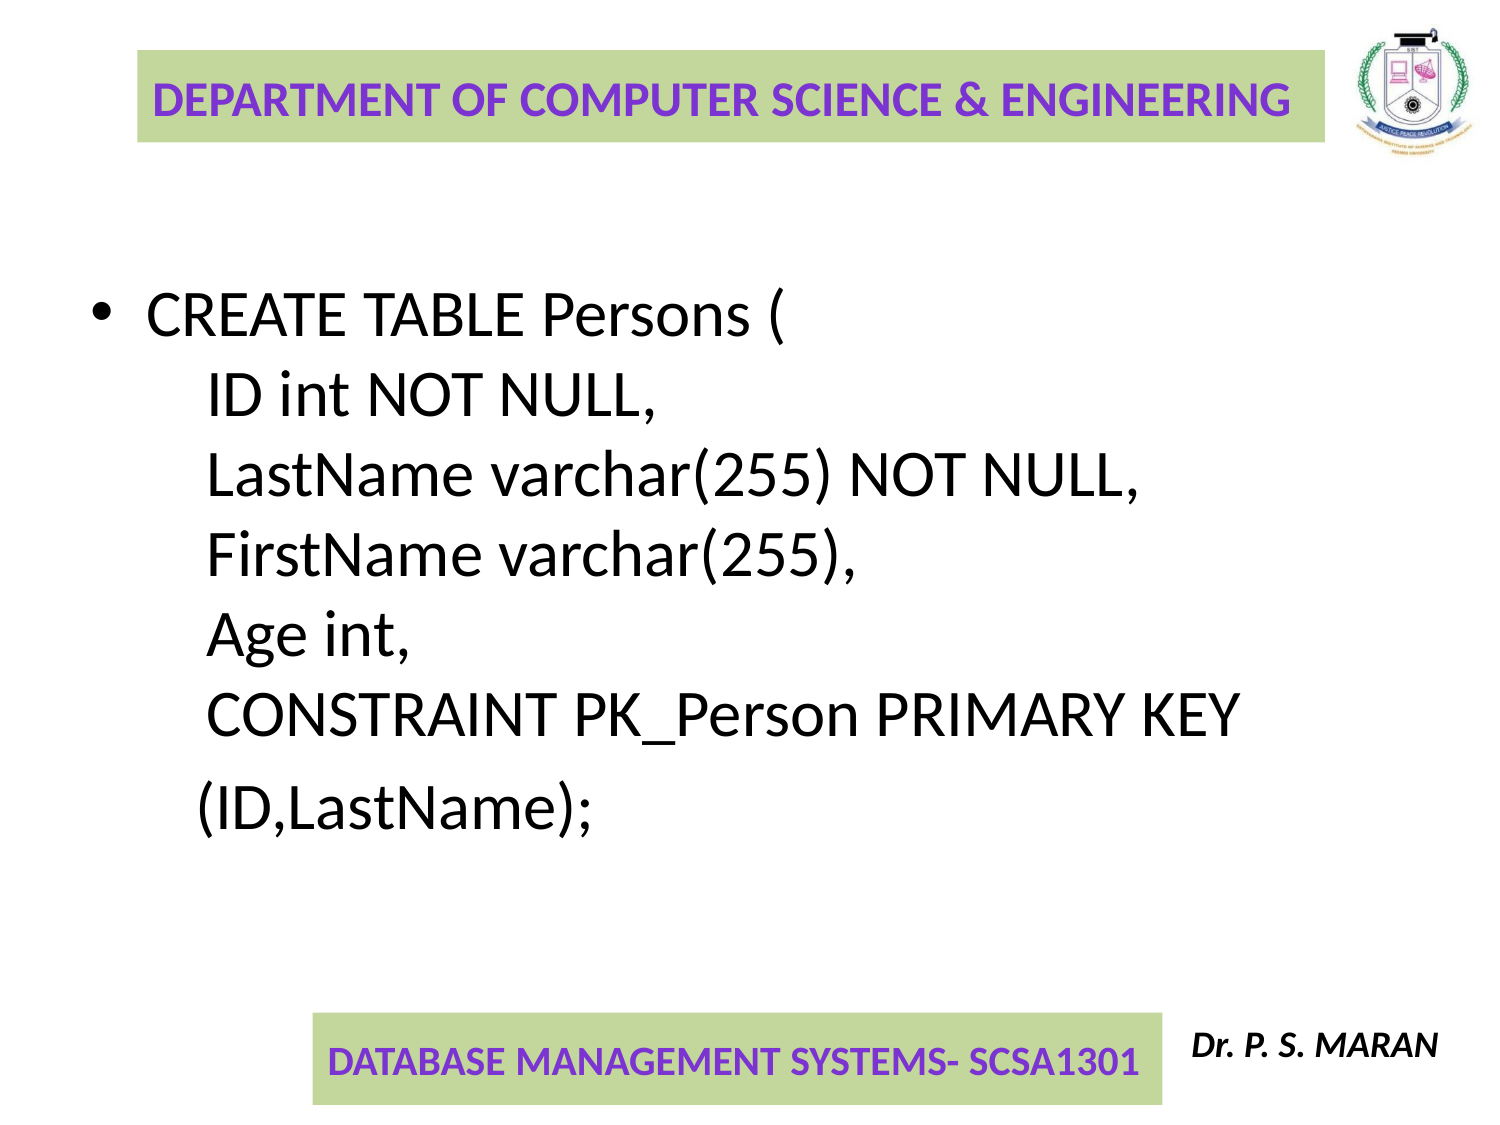

CREATE TABLE Persons (
    ID int NOT NULL,
    LastName varchar(255) NOT NULL,
    FirstName varchar(255),
    Age int,
    CONSTRAINT PK_Person PRIMARY KEY
       (ID,LastName);